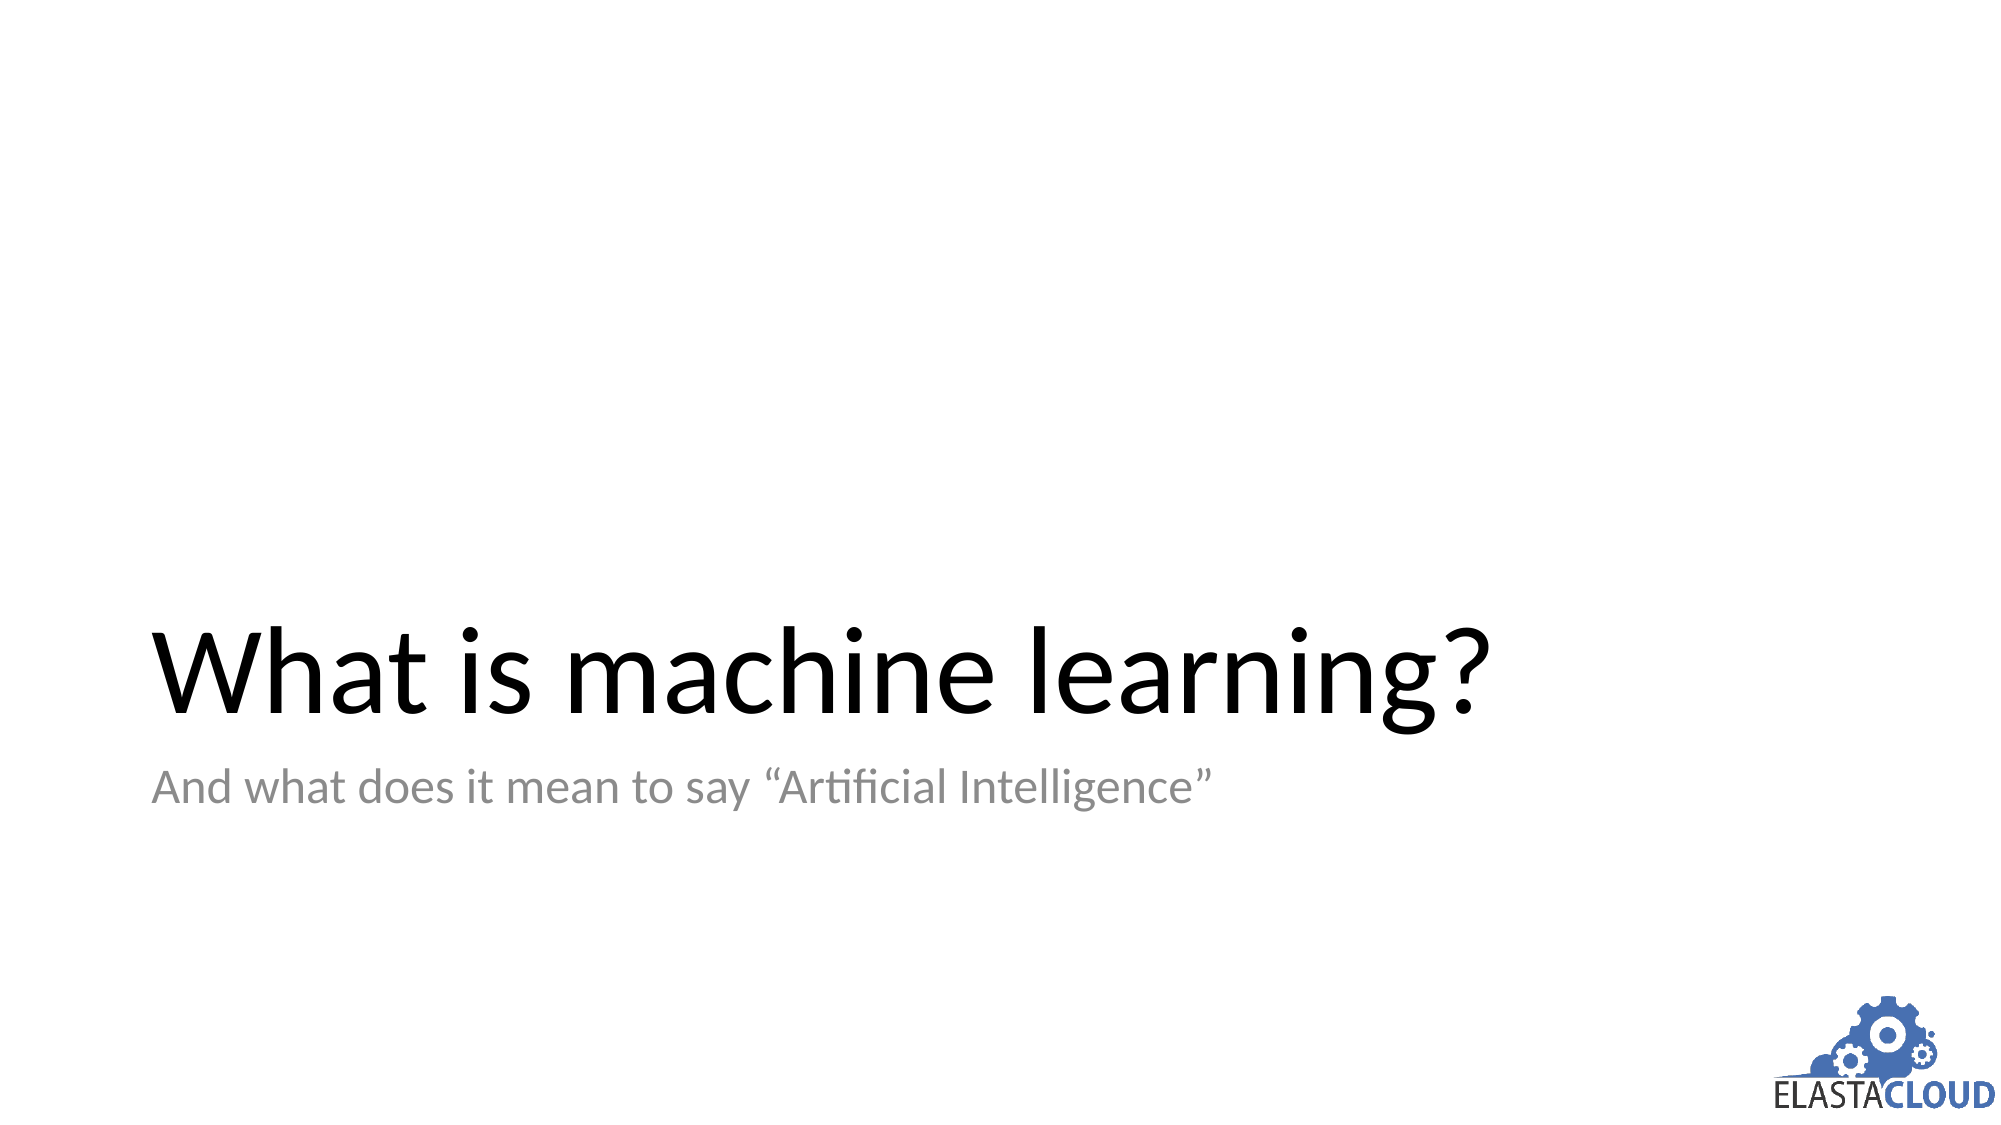

# What is machine learning?
And what does it mean to say “Artificial Intelligence”